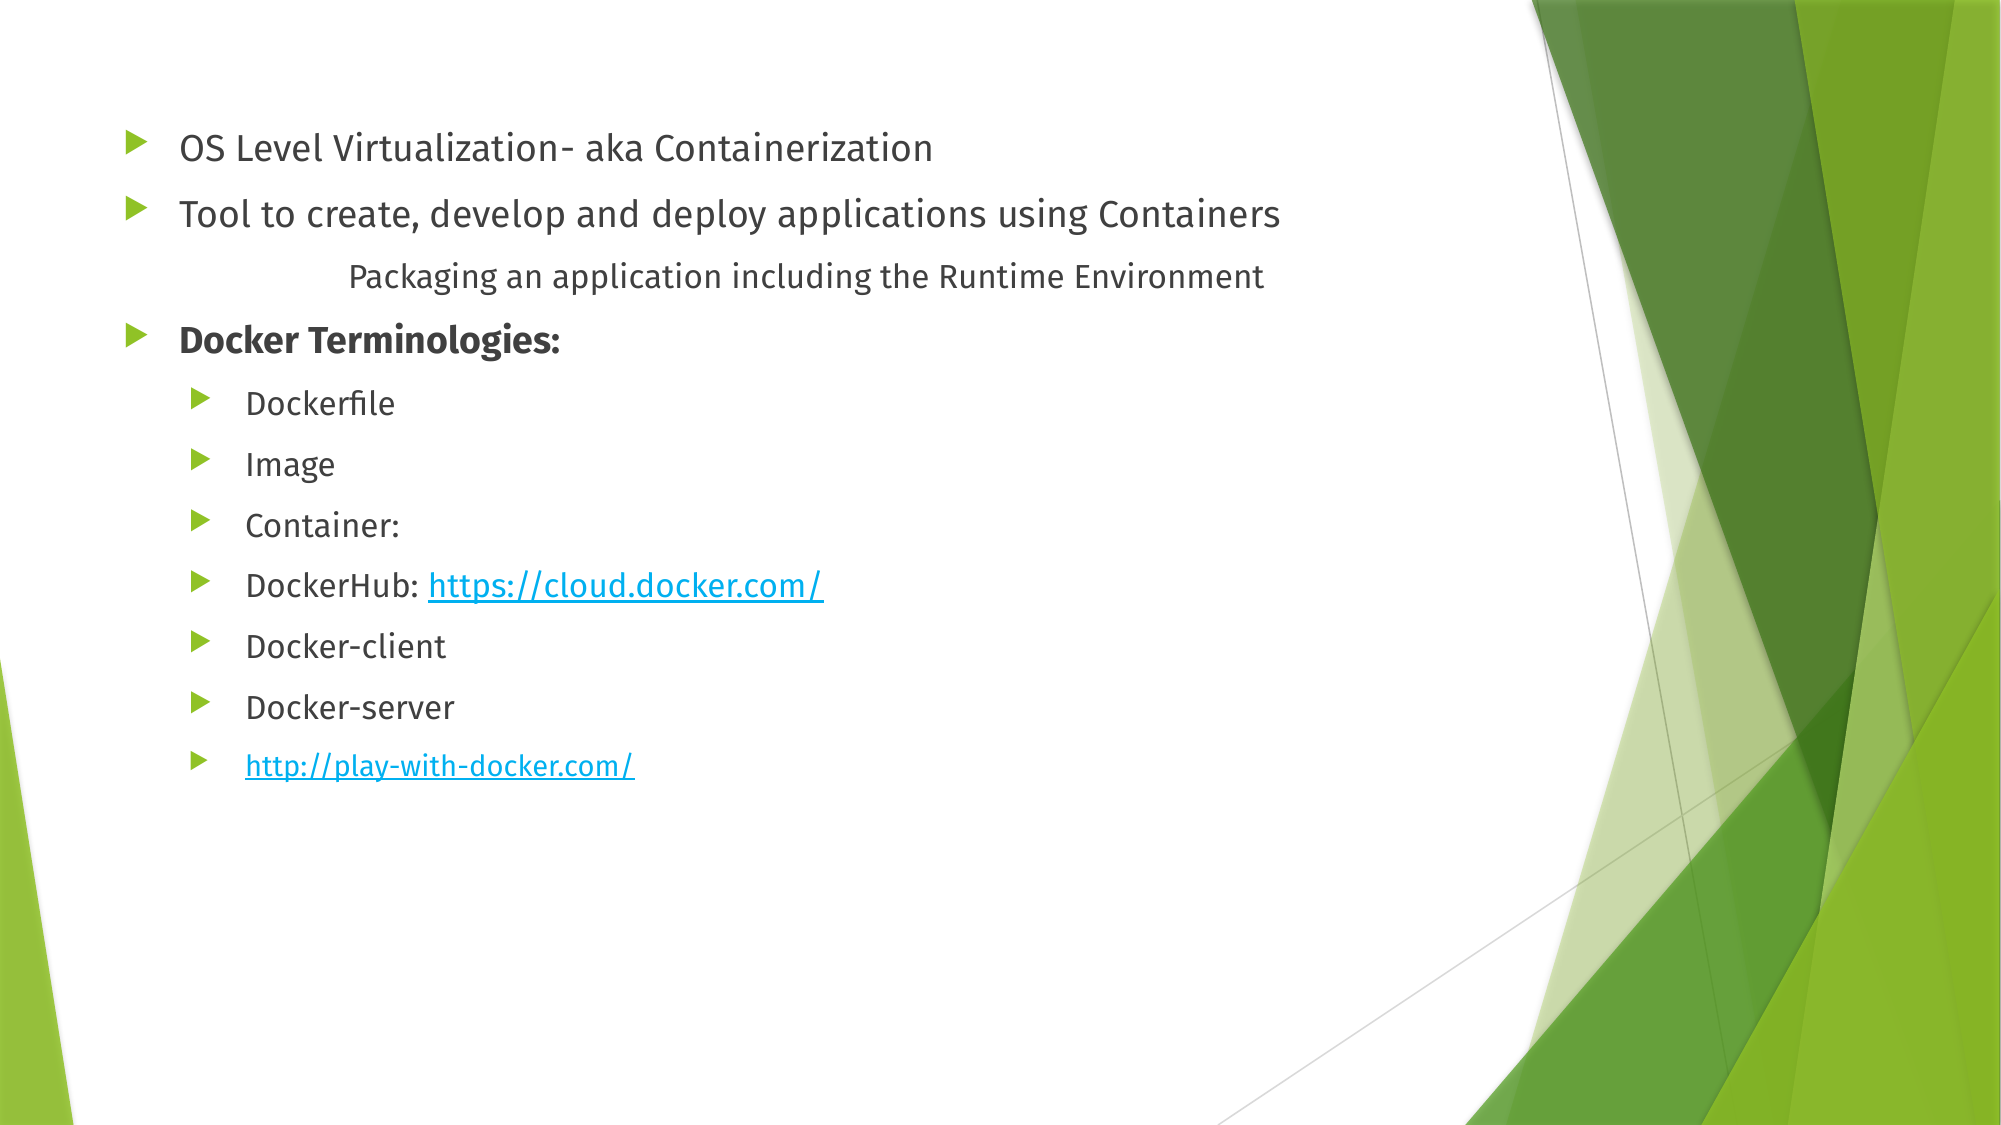

OS Level Virtualization- aka Containerization
Tool to create, develop and deploy applications using Containers
	Packaging an application including the Runtime Environment
Docker Terminologies:
Dockerfile
Image
Container:
DockerHub: https://cloud.docker.com/
Docker-client
Docker-server
http://play-with-docker.com/